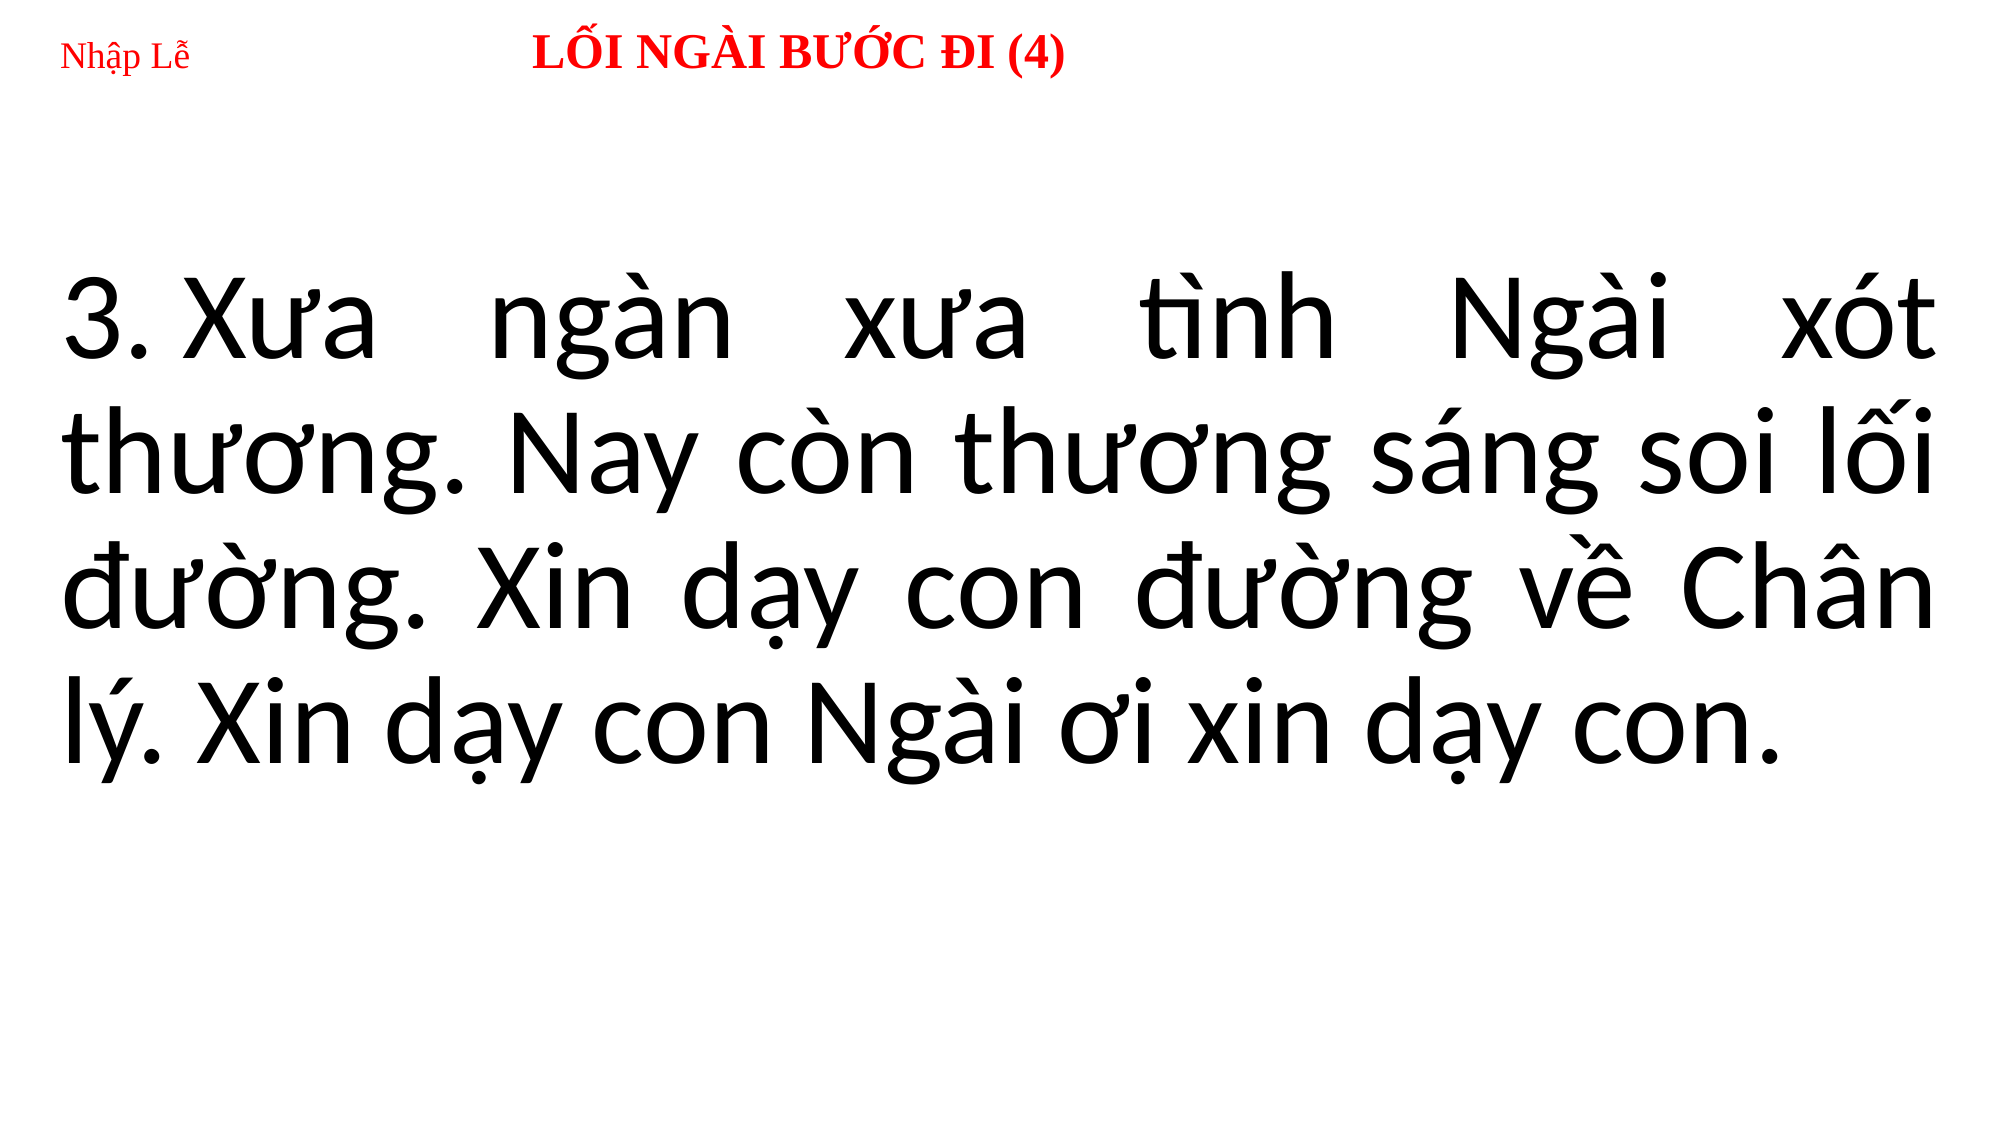

# Nhập Lễ                                    LỐI NGÀI BƯỚC ĐI (4)
3. Xưa ngàn xưa tình Ngài xót thương. Nay còn thương sáng soi lối đường. Xin dạy con đường về Chân lý. Xin dạy con Ngài ơi xin dạy con.